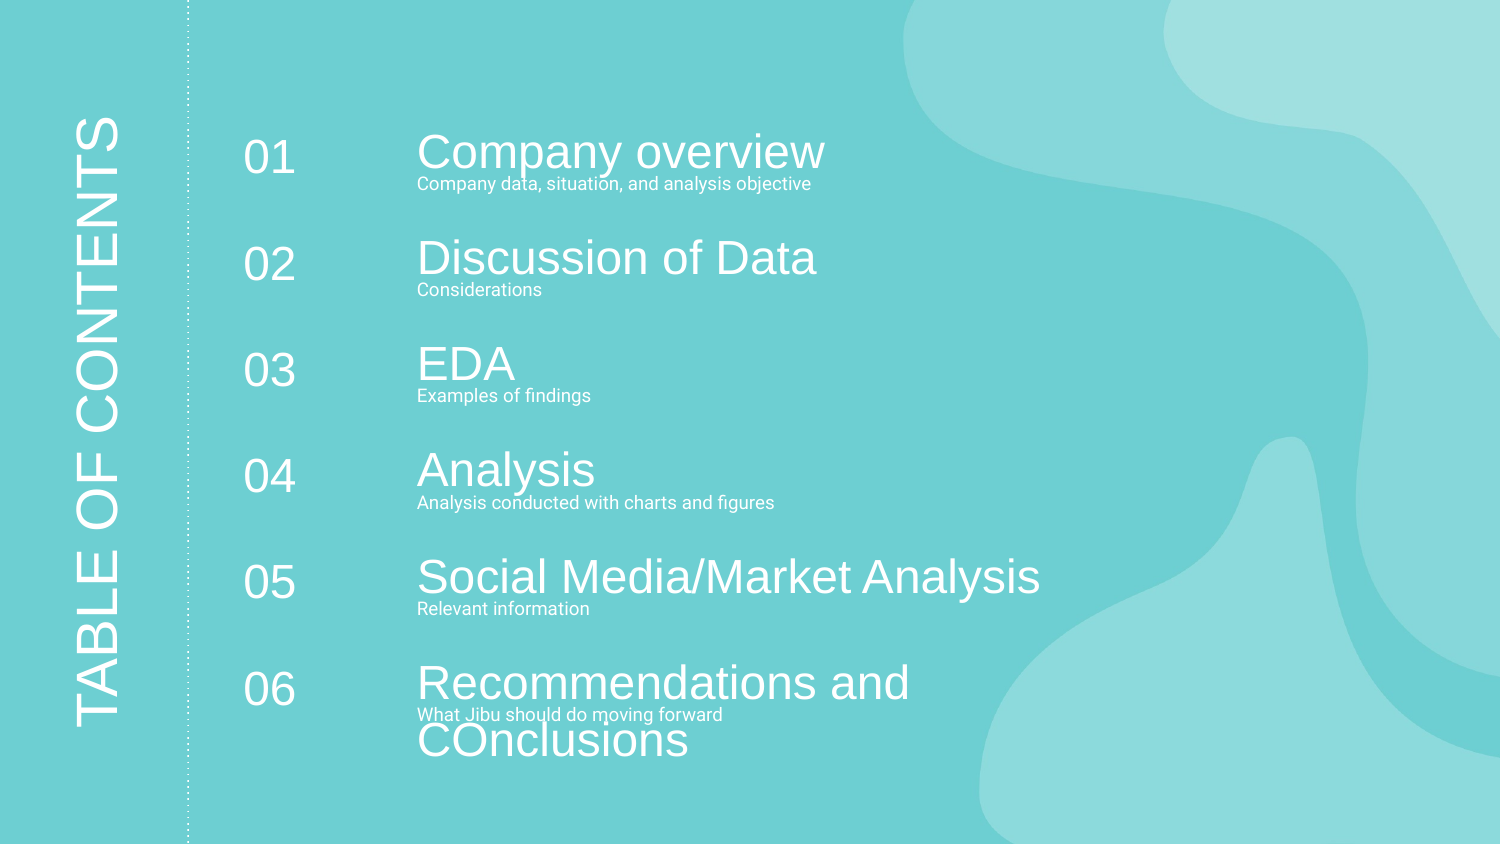

Company overview
01
Company data, situation, and analysis objective

Discussion of Data
02
Considerations
EDA
03
Examples of findings

# TABLE OF CONTENTS

Analysis
04
Analysis conducted with charts and figures
Social Media/Market Analysis
05
Relevant information

Recommendations and COnclusions
06
What Jibu should do moving forward